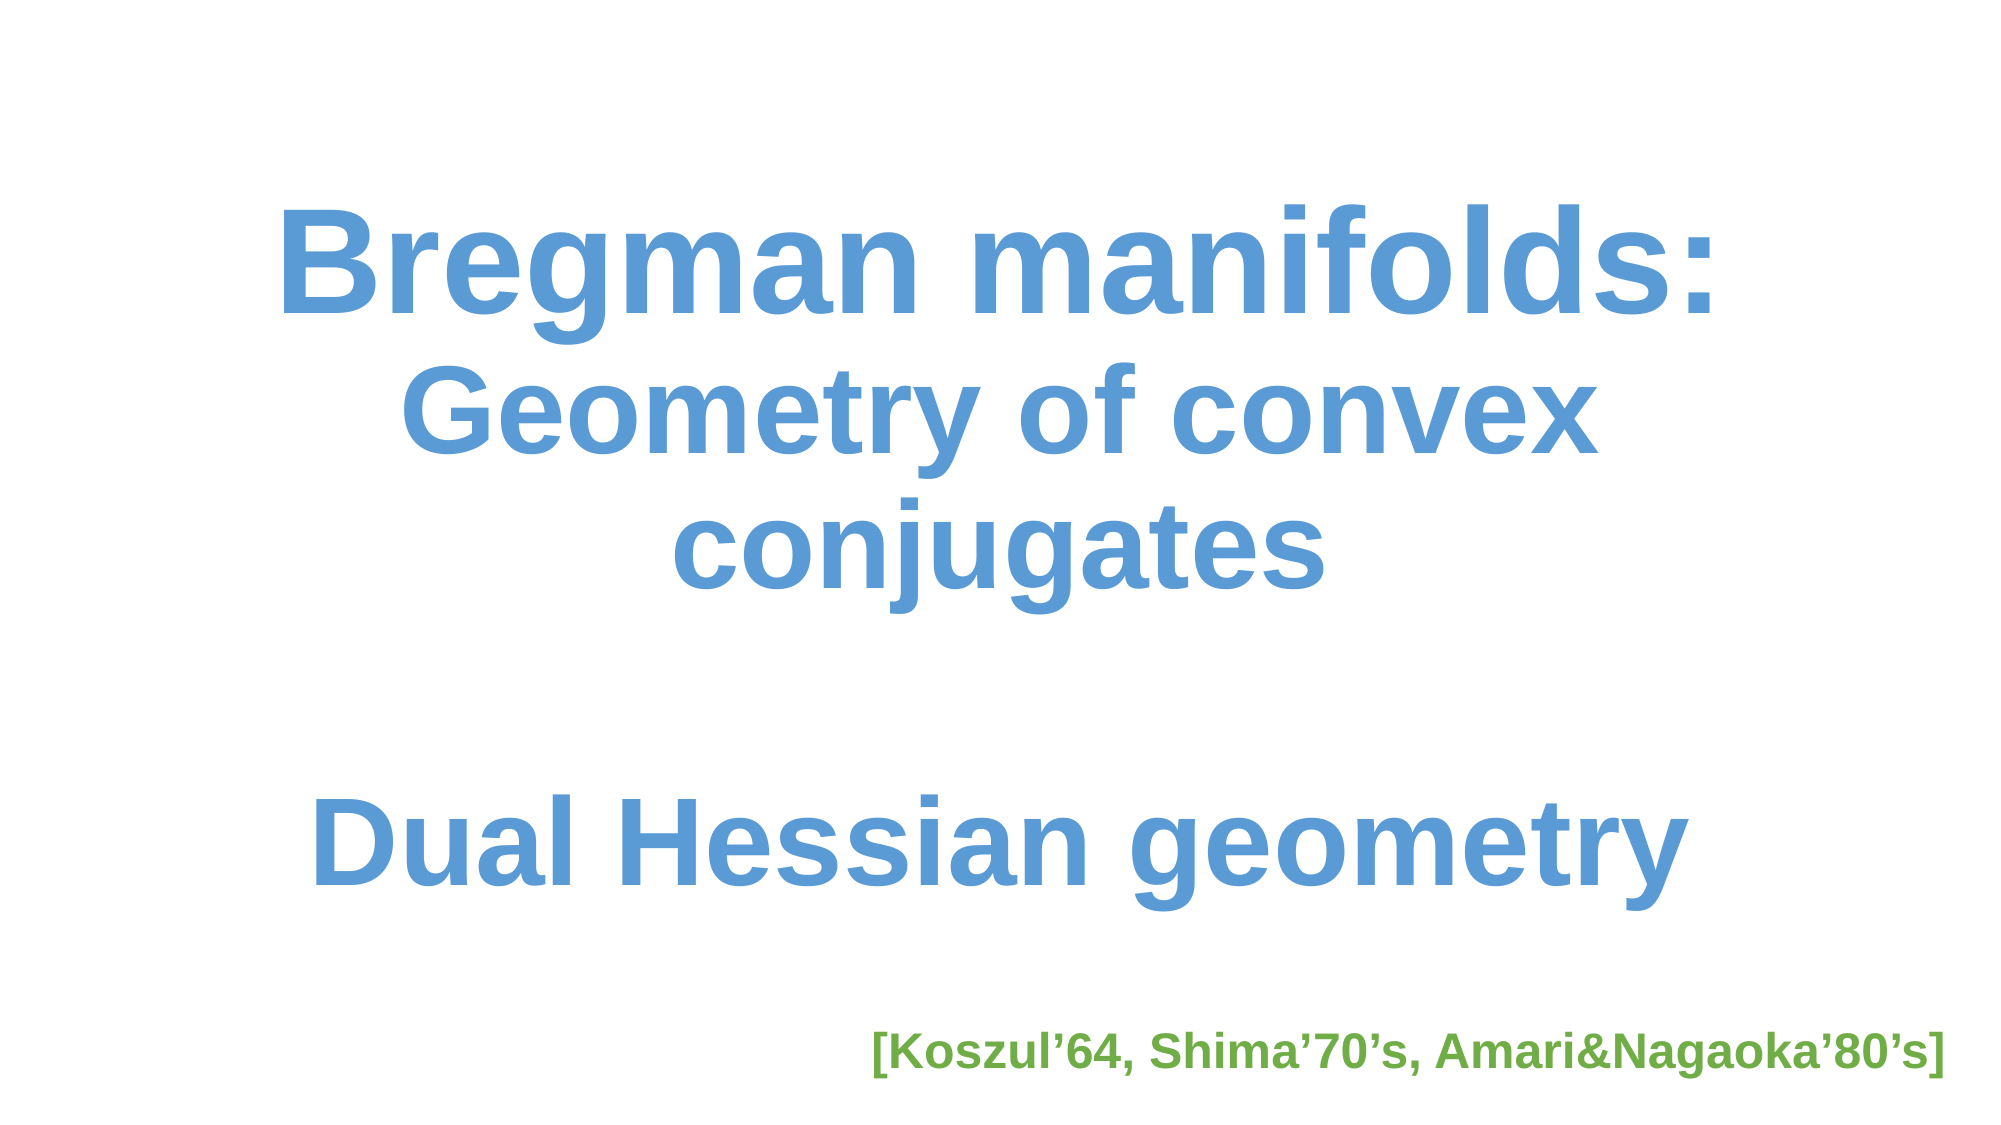

# Bregman manifolds: Geometry of convex conjugates Dual Hessian geometry
[Koszul’64, Shima’70’s, Amari&Nagaoka’80’s]